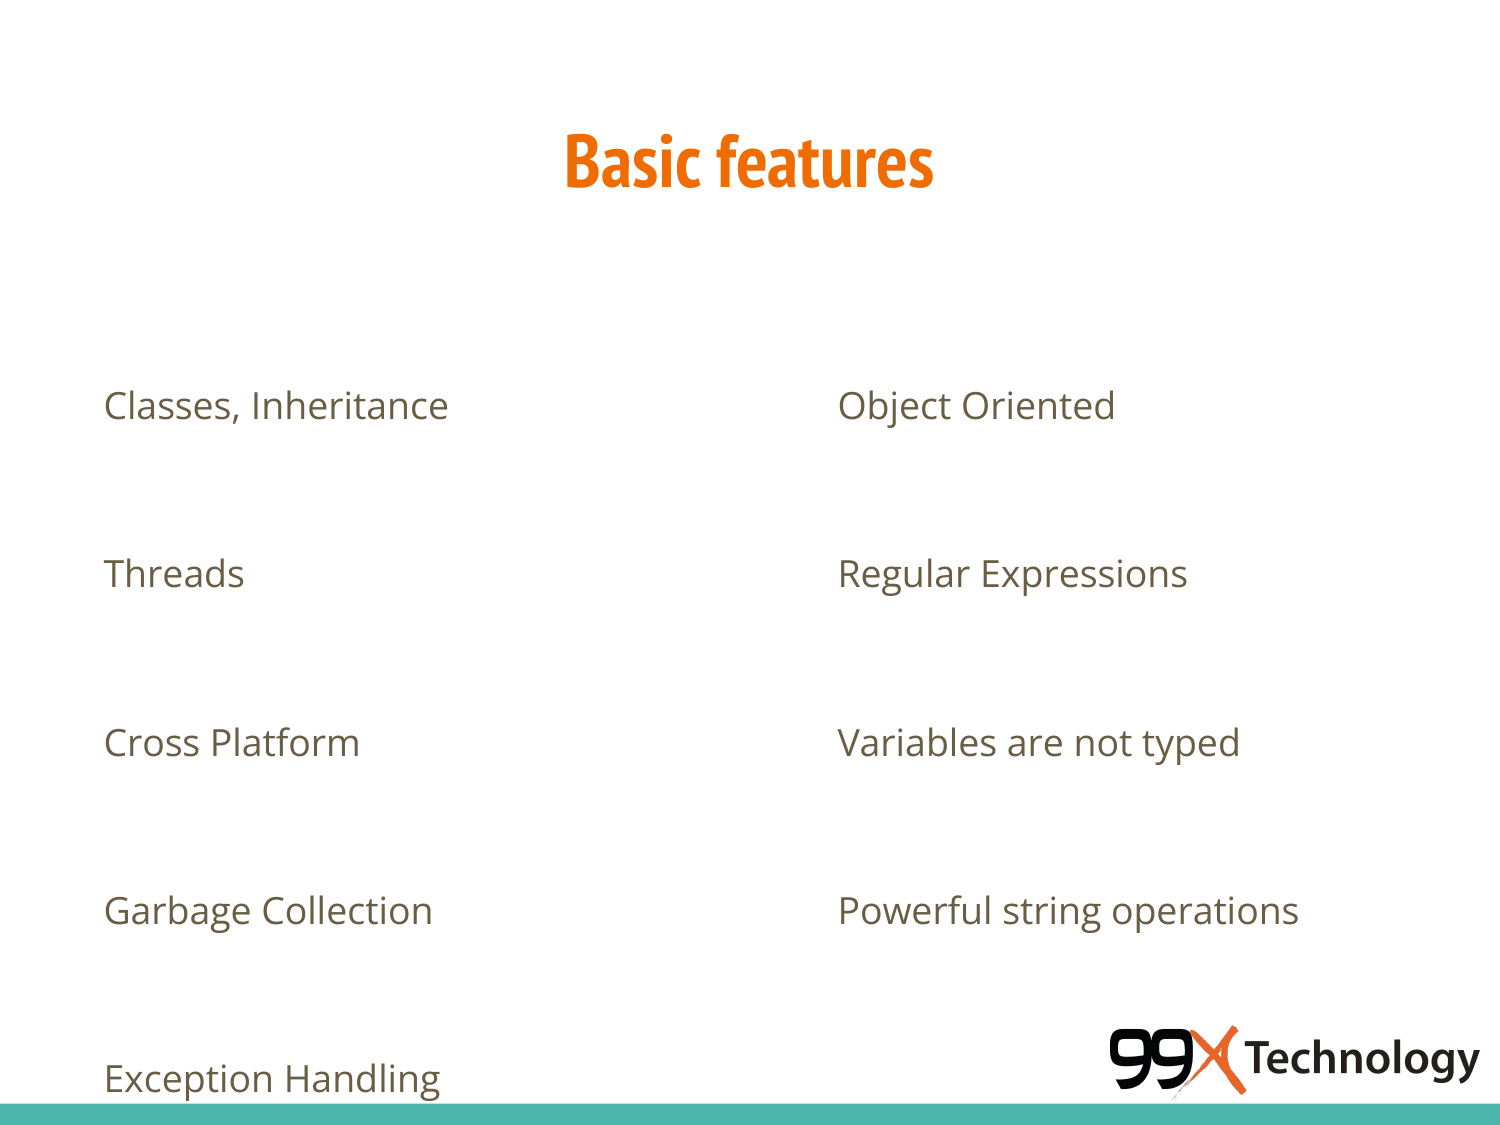

# Basic features
Classes, Inheritance
Threads
Cross Platform
Garbage Collection
Exception Handling
Object Oriented
Regular Expressions
Variables are not typed
Powerful string operations